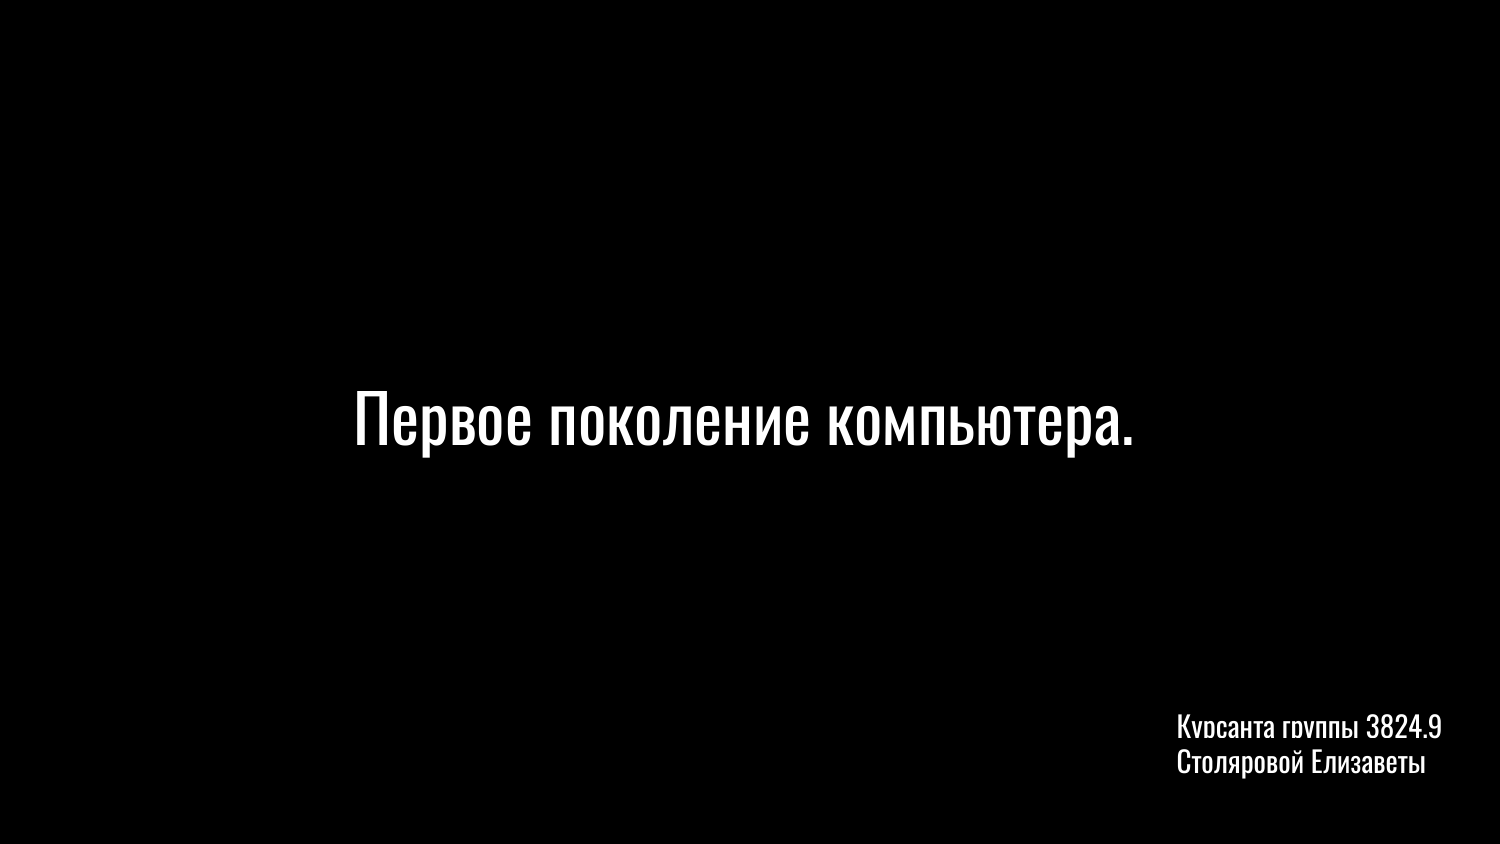

Первое поколение компьютера.
Курсанта группы 3824.9
Столяровой Елизаветы